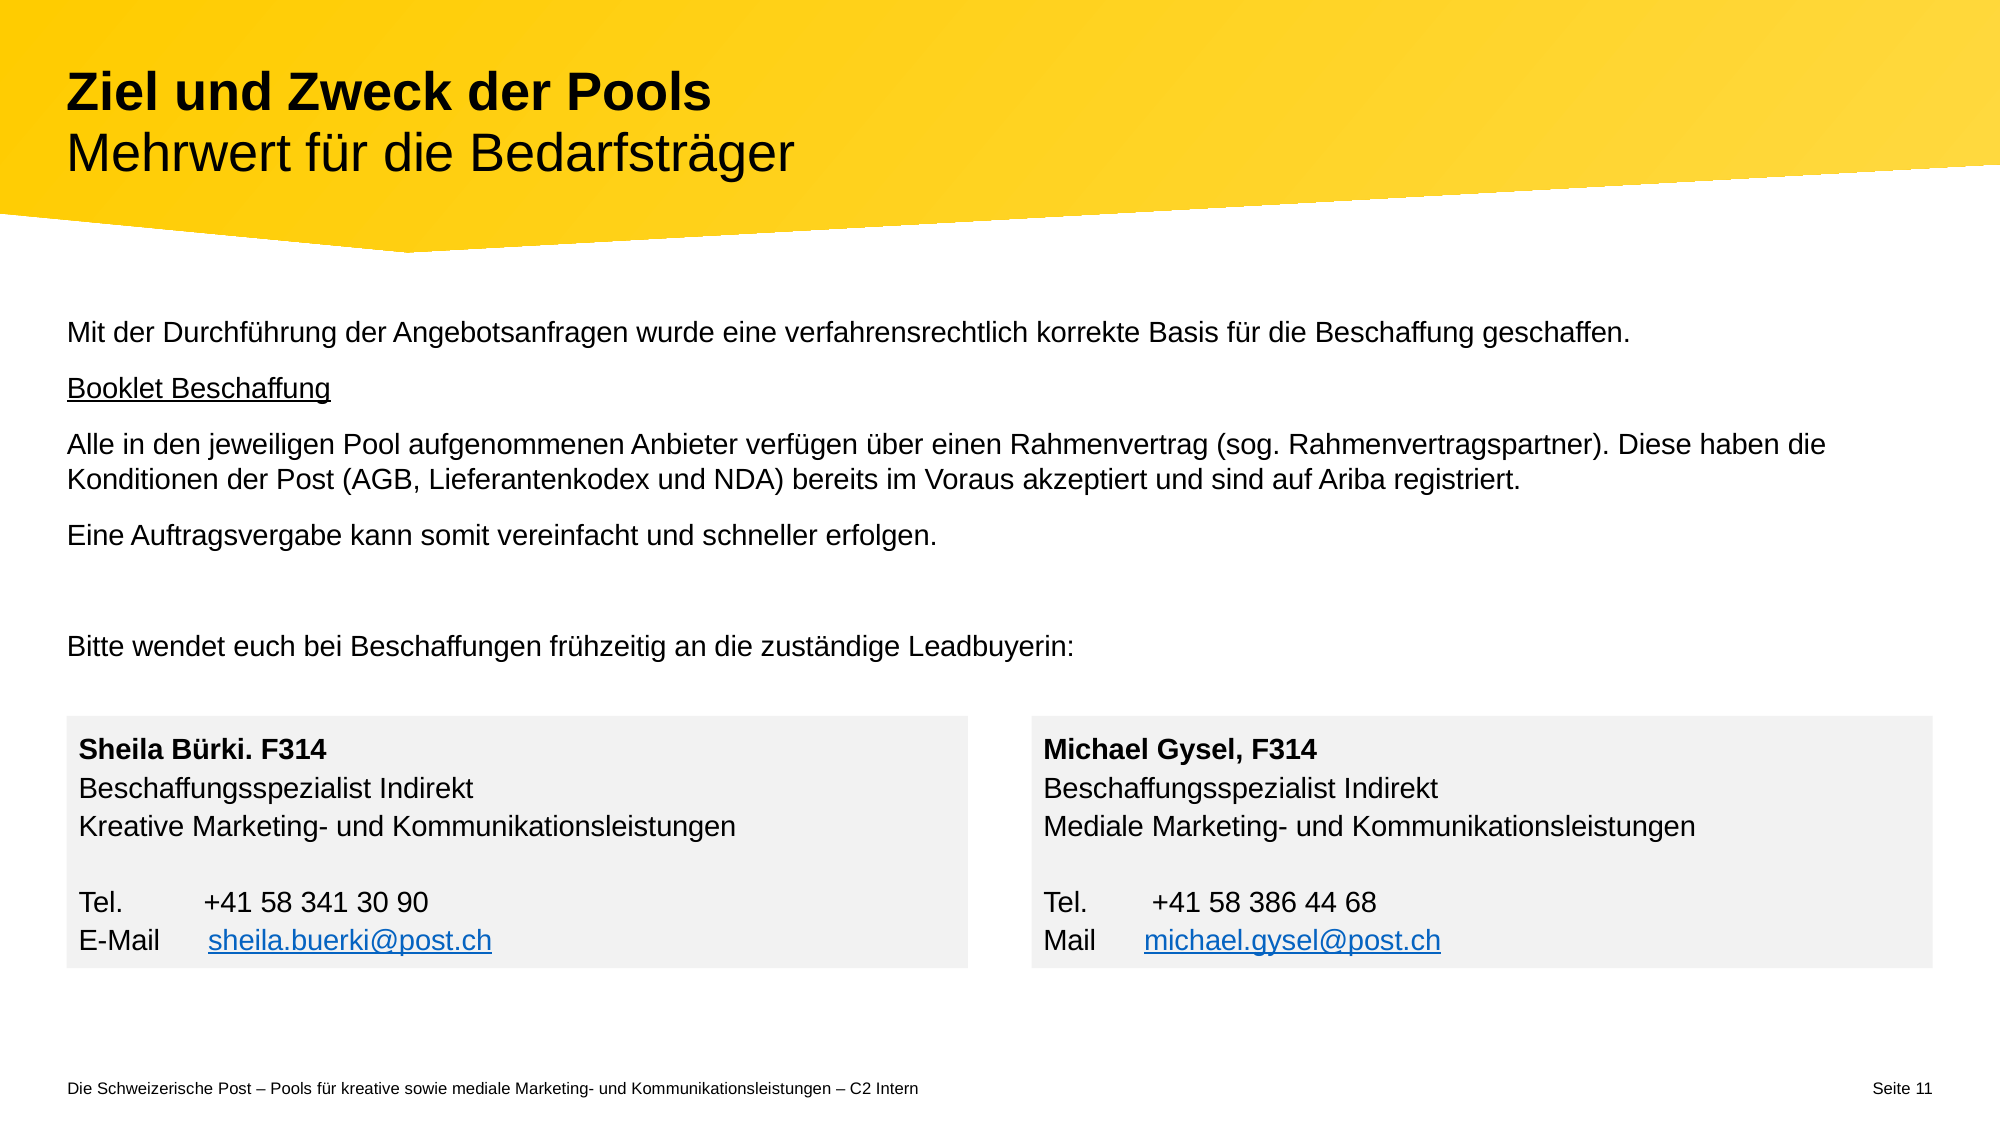

# Ziel und Zweck der Pools Mehrwert für die Bedarfsträger
Mit der Durchführung der Angebotsanfragen wurde eine verfahrensrechtlich korrekte Basis für die Beschaffung geschaffen.
Booklet Beschaffung
Alle in den jeweiligen Pool aufgenommenen Anbieter verfügen über einen Rahmenvertrag (sog. Rahmenvertragspartner). Diese haben die Konditionen der Post (AGB, Lieferantenkodex und NDA) bereits im Voraus akzeptiert und sind auf Ariba registriert.
Eine Auftragsvergabe kann somit vereinfacht und schneller erfolgen.

Bitte wendet euch bei Beschaffungen frühzeitig an die zuständige Leadbuyerin:

Sheila Bürki. F314
Beschaffungsspezialist Indirekt
Kreative Marketing- und Kommunikationsleistungen

Tel.          +41 58 341 30 90
E-Mail      sheila.buerki@post.ch
Michael Gysel, F314
Beschaffungsspezialist Indirekt
Mediale Marketing- und Kommunikationsleistungen

Tel.        +41 58 386 44 68
Mail      michael.gysel@post.ch
Die Schweizerische Post – Pools für kreative sowie mediale Marketing- und Kommunikationsleistungen – C2 Intern
 Seite 11